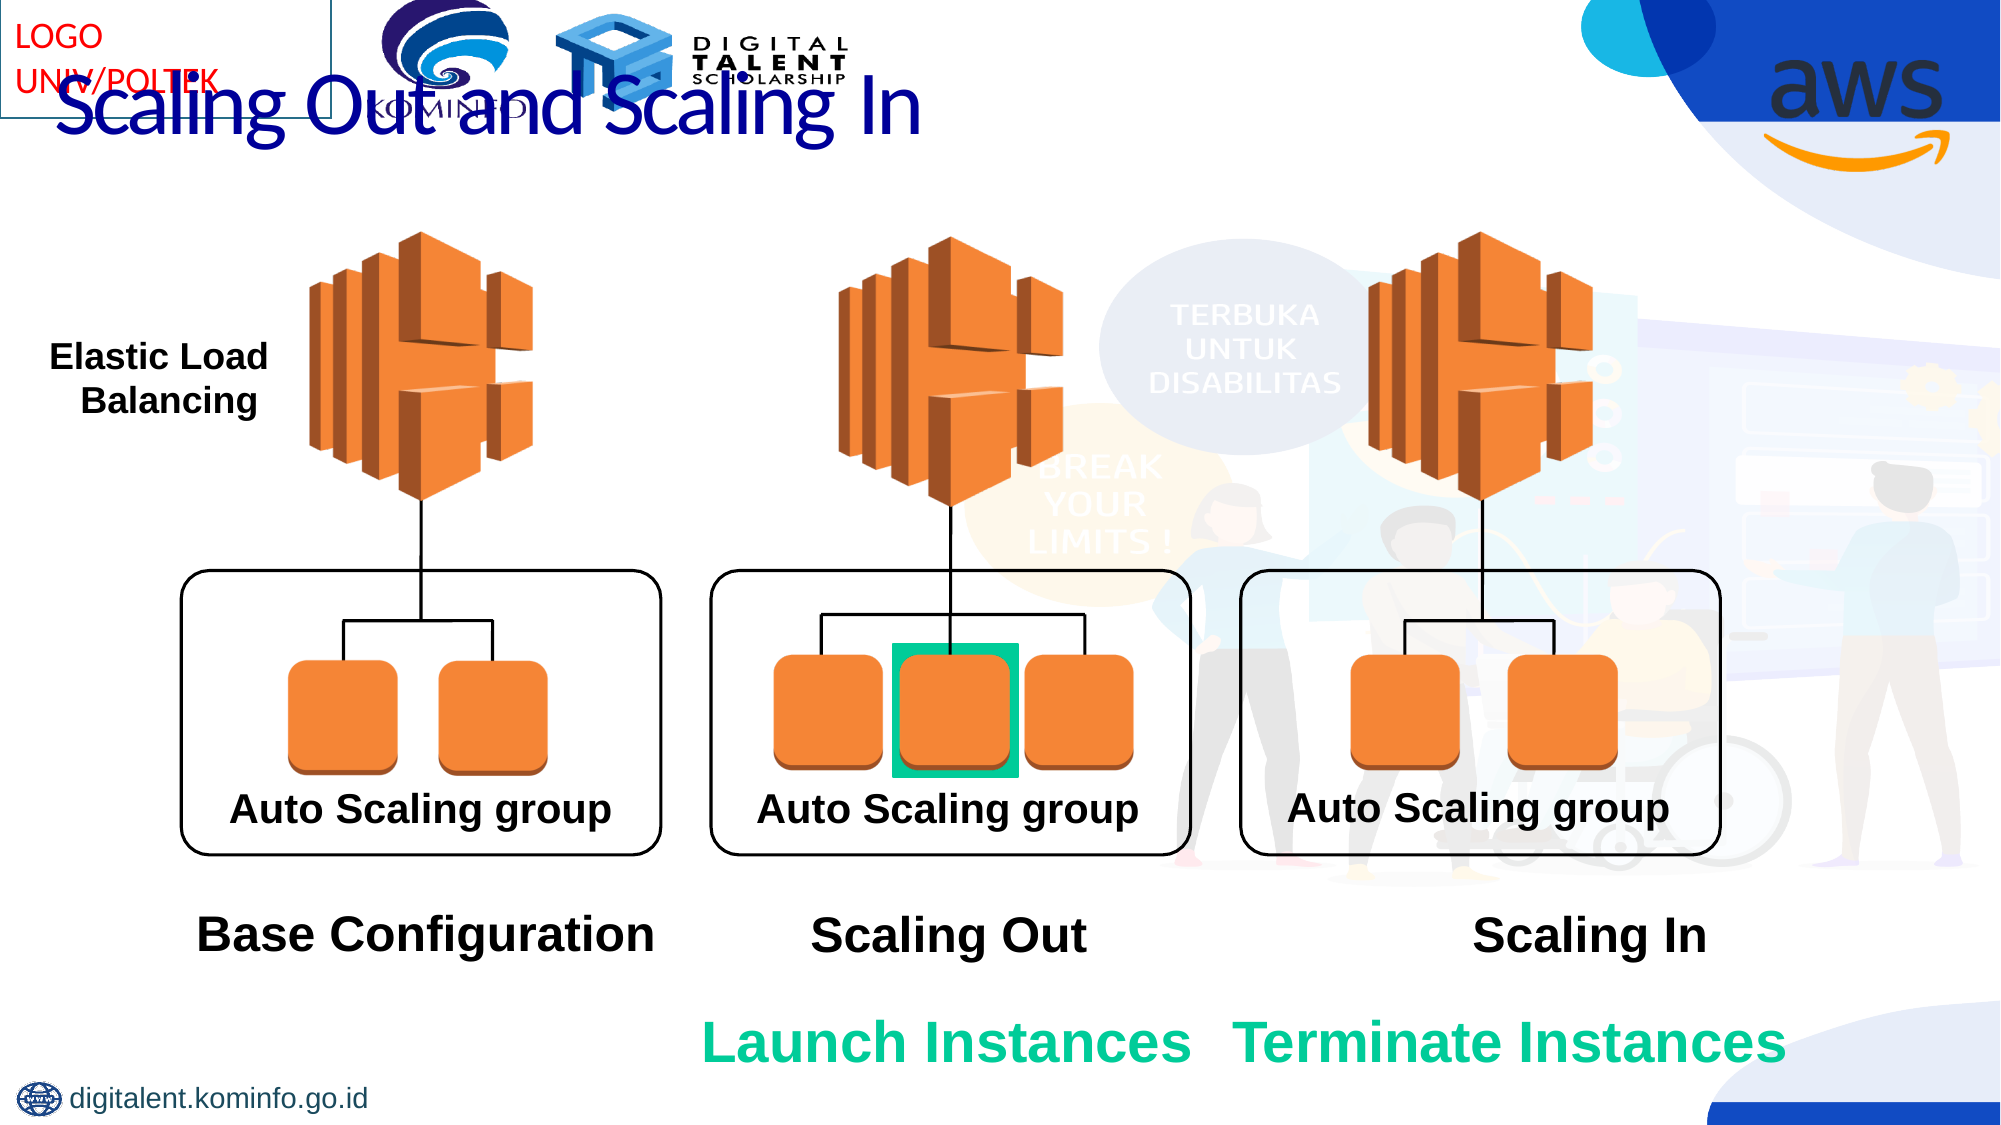

# Scaling Out and Scaling In

Elastic Load  Balancing

Auto Scaling group
Auto Scaling group
Auto Scaling group
Base Configuration
Scaling Out	Scaling In
Launch Instances	Terminate Instances